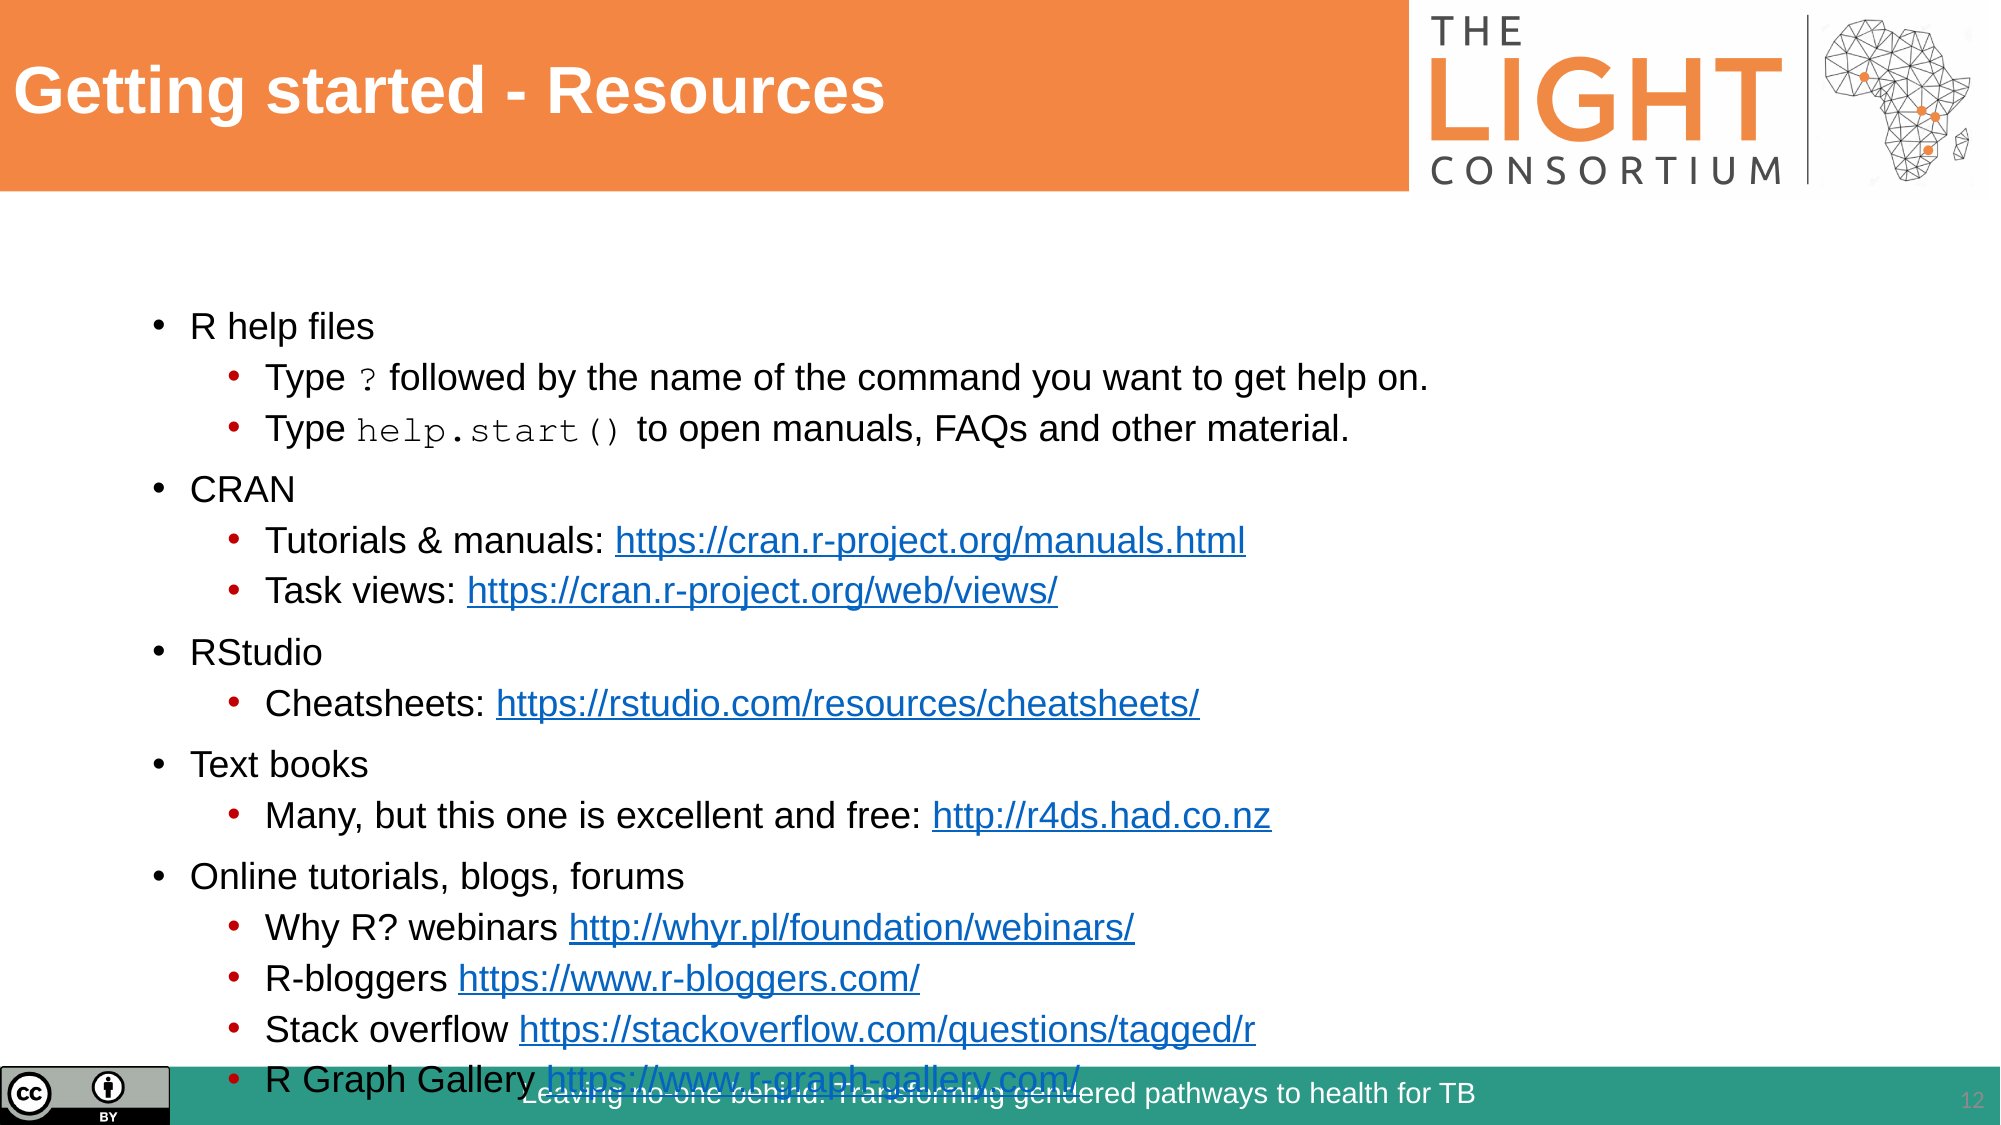

# Getting started - Resources
R help files
Type ? followed by the name of the command you want to get help on.
Type help.start() to open manuals, FAQs and other material.
CRAN
Tutorials & manuals: https://cran.r-project.org/manuals.html
Task views: https://cran.r-project.org/web/views/
RStudio
Cheatsheets: https://rstudio.com/resources/cheatsheets/
Text books
Many, but this one is excellent and free: http://r4ds.had.co.nz
Online tutorials, blogs, forums
Why R? webinars http://whyr.pl/foundation/webinars/
R-bloggers https://www.r-bloggers.com/
Stack overflow https://stackoverflow.com/questions/tagged/r
R Graph Gallery https://www.r-graph-gallery.com/
12